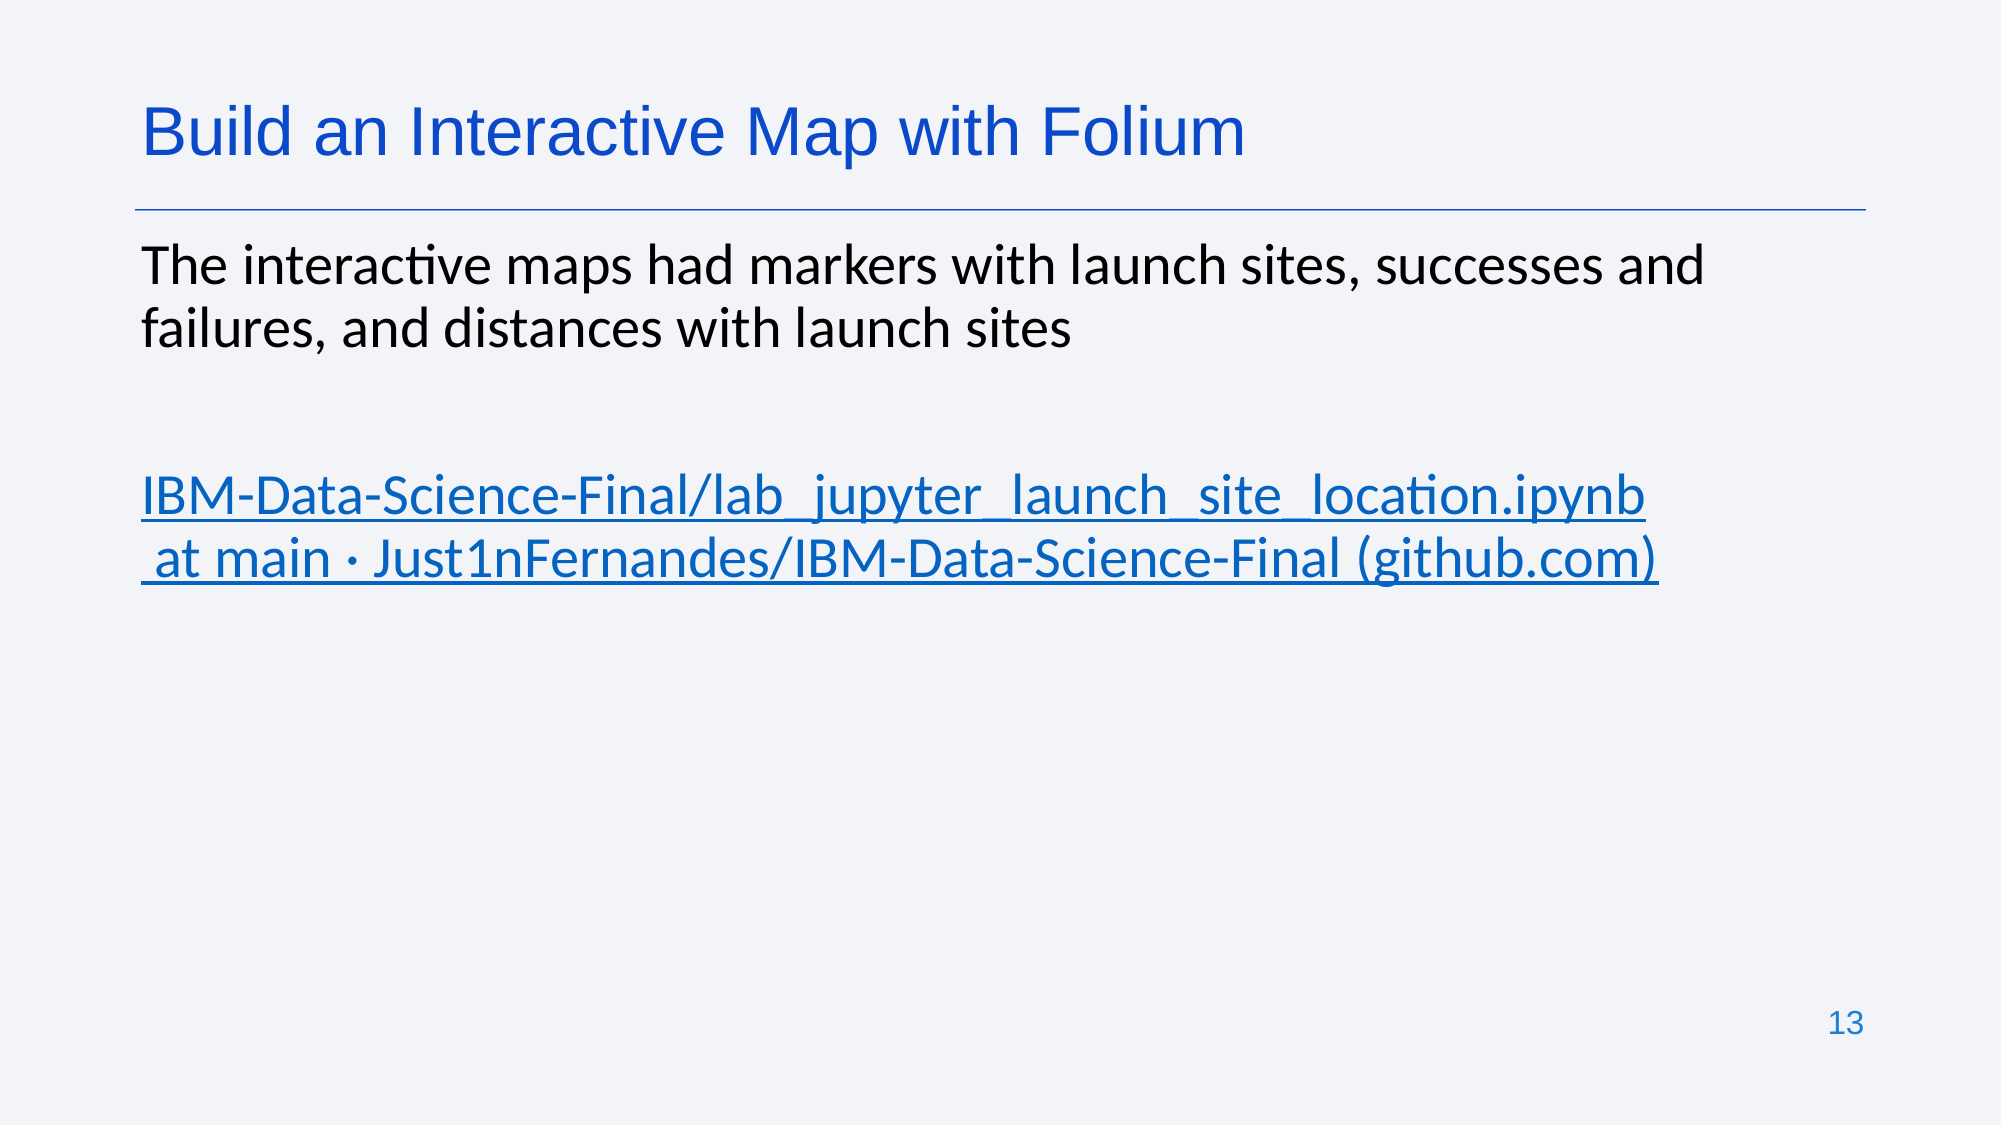

Build an Interactive Map with Folium
The interactive maps had markers with launch sites, successes and failures, and distances with launch sites

IBM-Data-Science-Final/lab_jupyter_launch_site_location.ipynb at main · Just1nFernandes/IBM-Data-Science-Final (github.com)
13